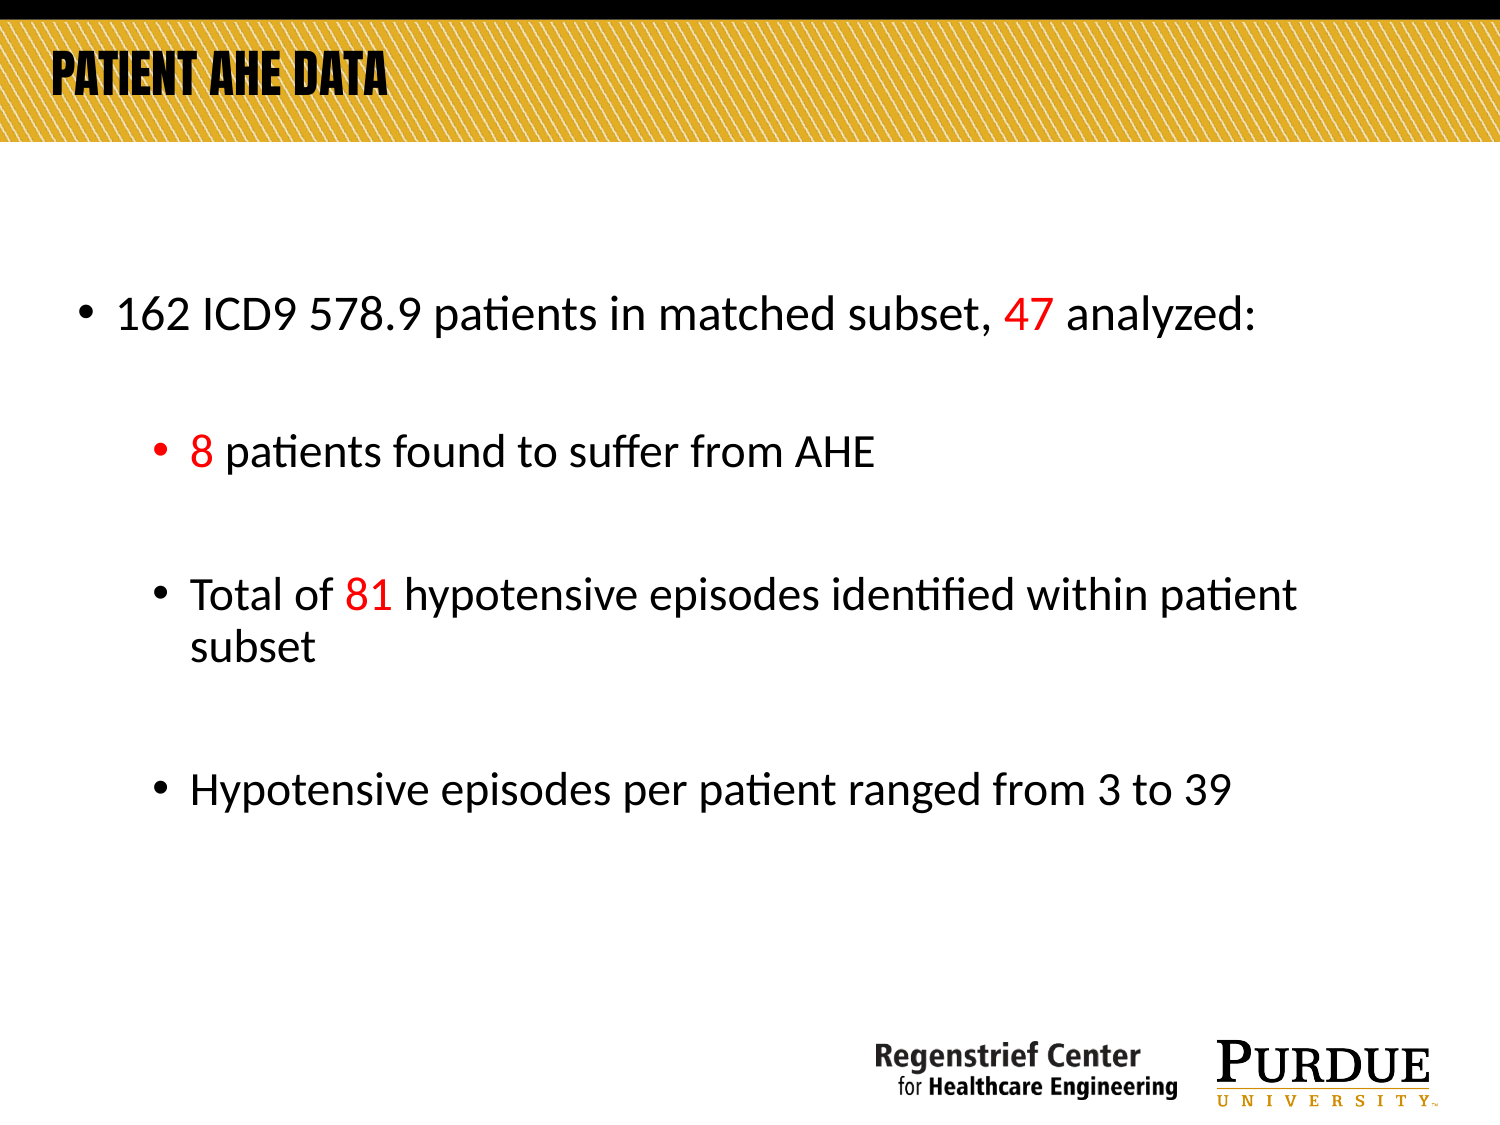

Patient AHE Data
162 ICD9 578.9 patients in matched subset, 47 analyzed:

8 patients found to suffer from AHE

Total of 81 hypotensive episodes identified within patient subset

Hypotensive episodes per patient ranged from 3 to 39